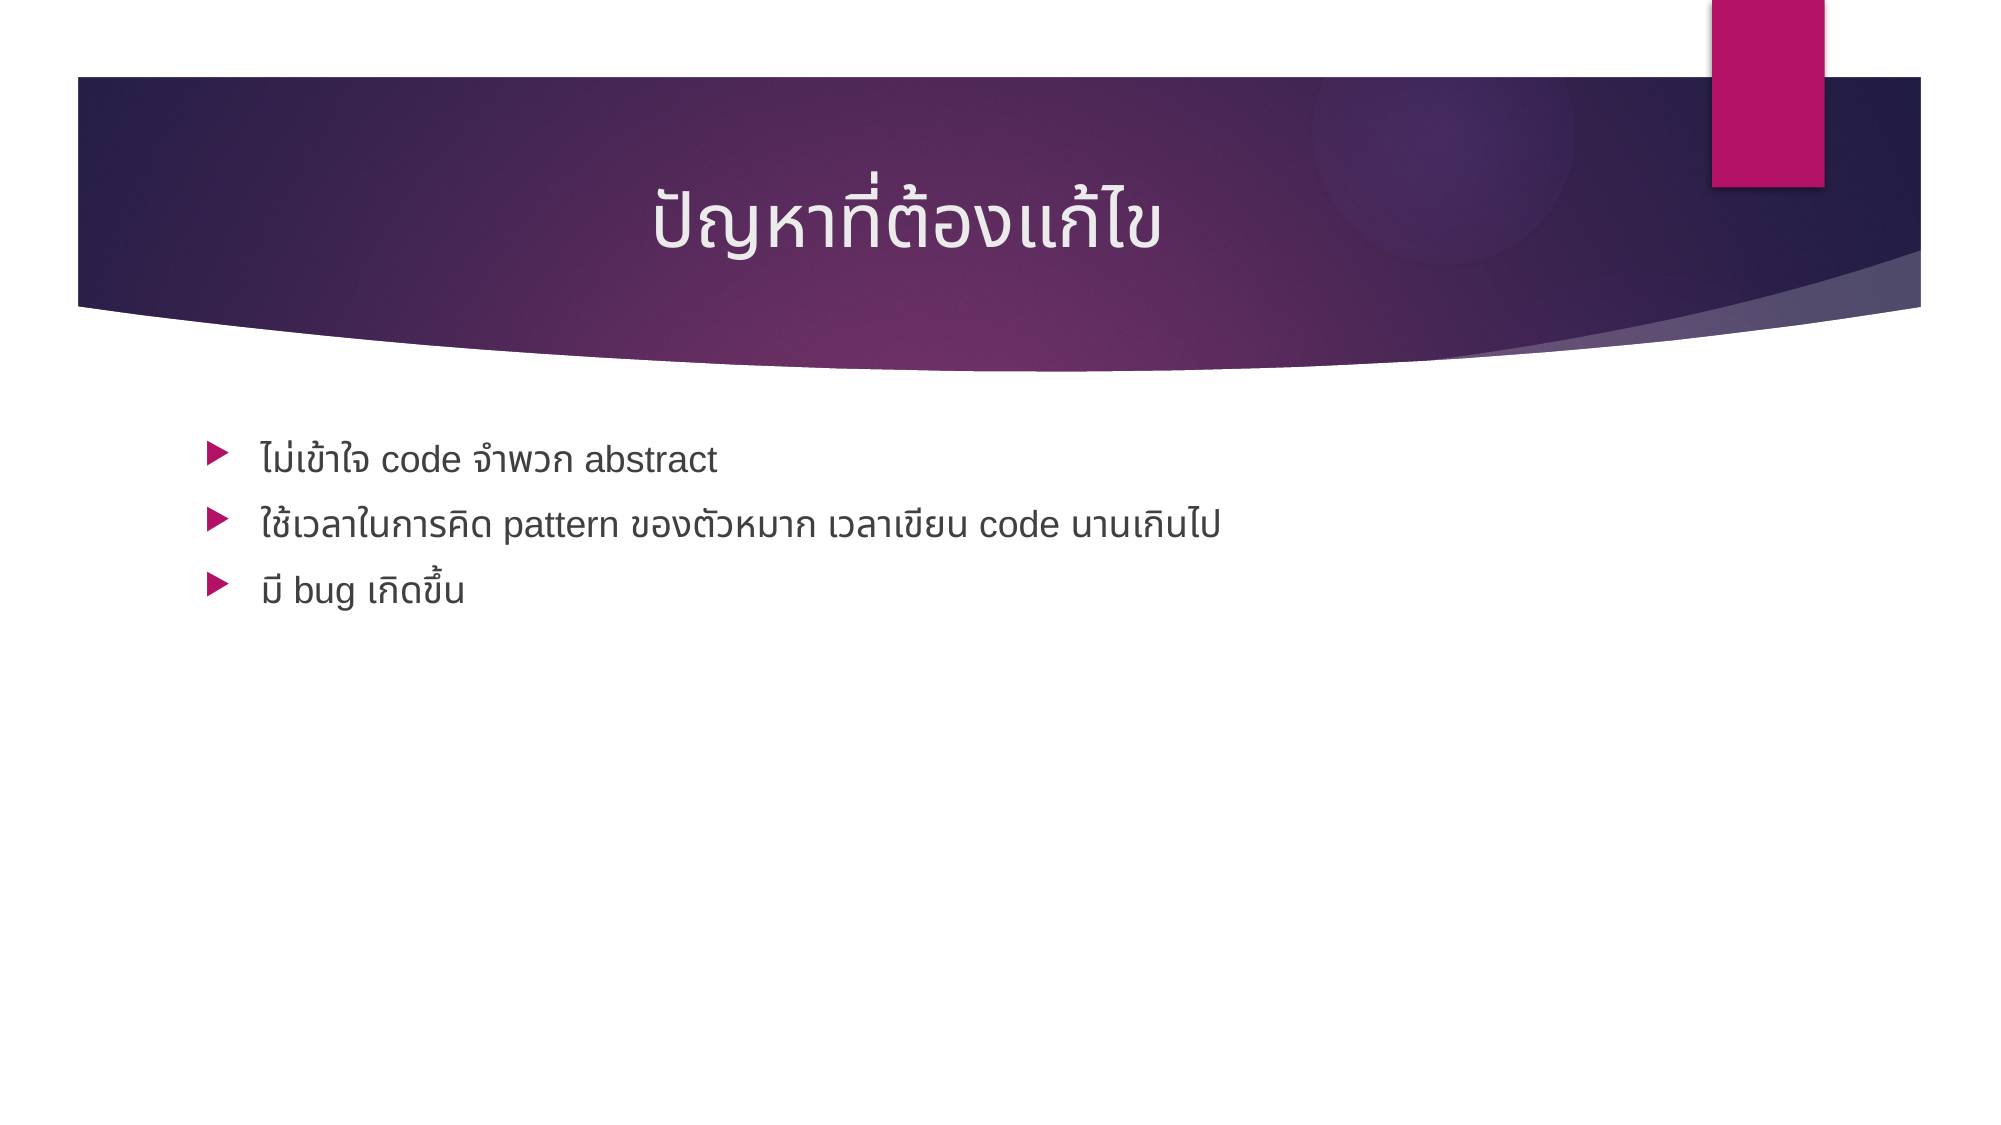

# ปัญหาที่ต้องแก้ไข
ไม่เข้าใจ code จำพวก abstract
ใช้เวลาในการคิด pattern ของตัวหมาก เวลาเขียน code นานเกินไป
มี bug เกิดขึ้น